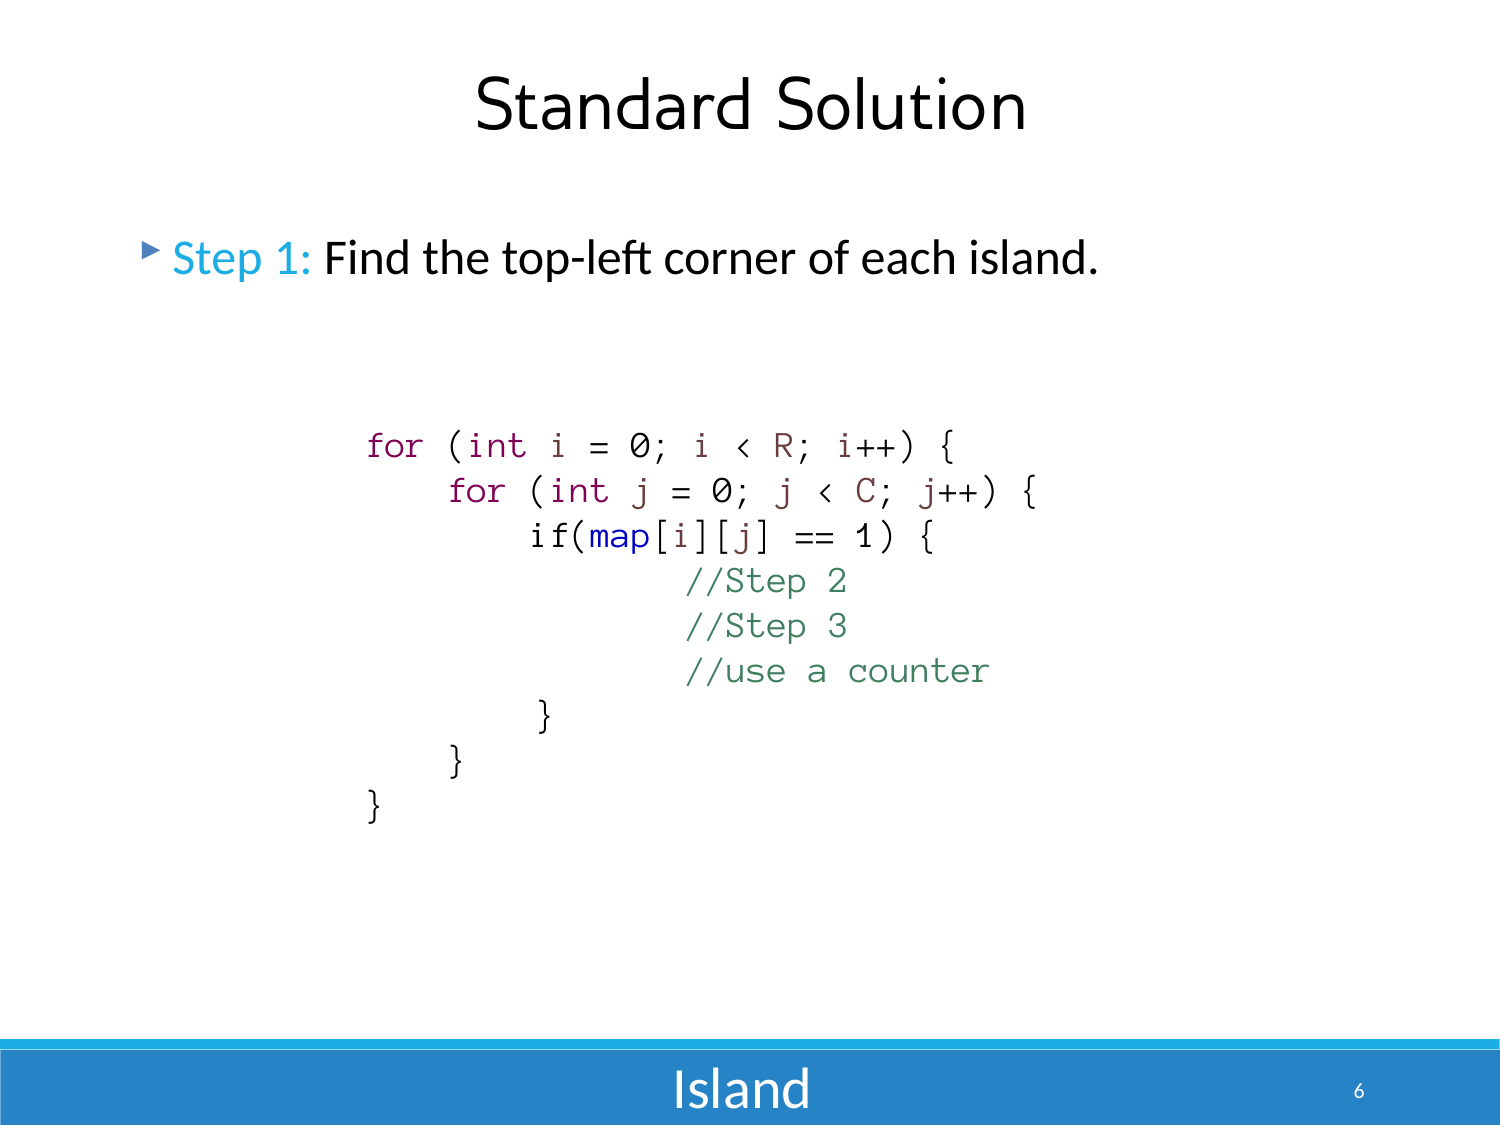

Standard Solution
Step 1: Find the top-left corner of each island.
for (int i = 0; i < R; i++) {
    for (int j = 0; j < C; j++) {
        if(map[i][j] == 1) {
		 //Step 2
		 //Step 3
		 //use a counter
	 }
    }
}
Island
6